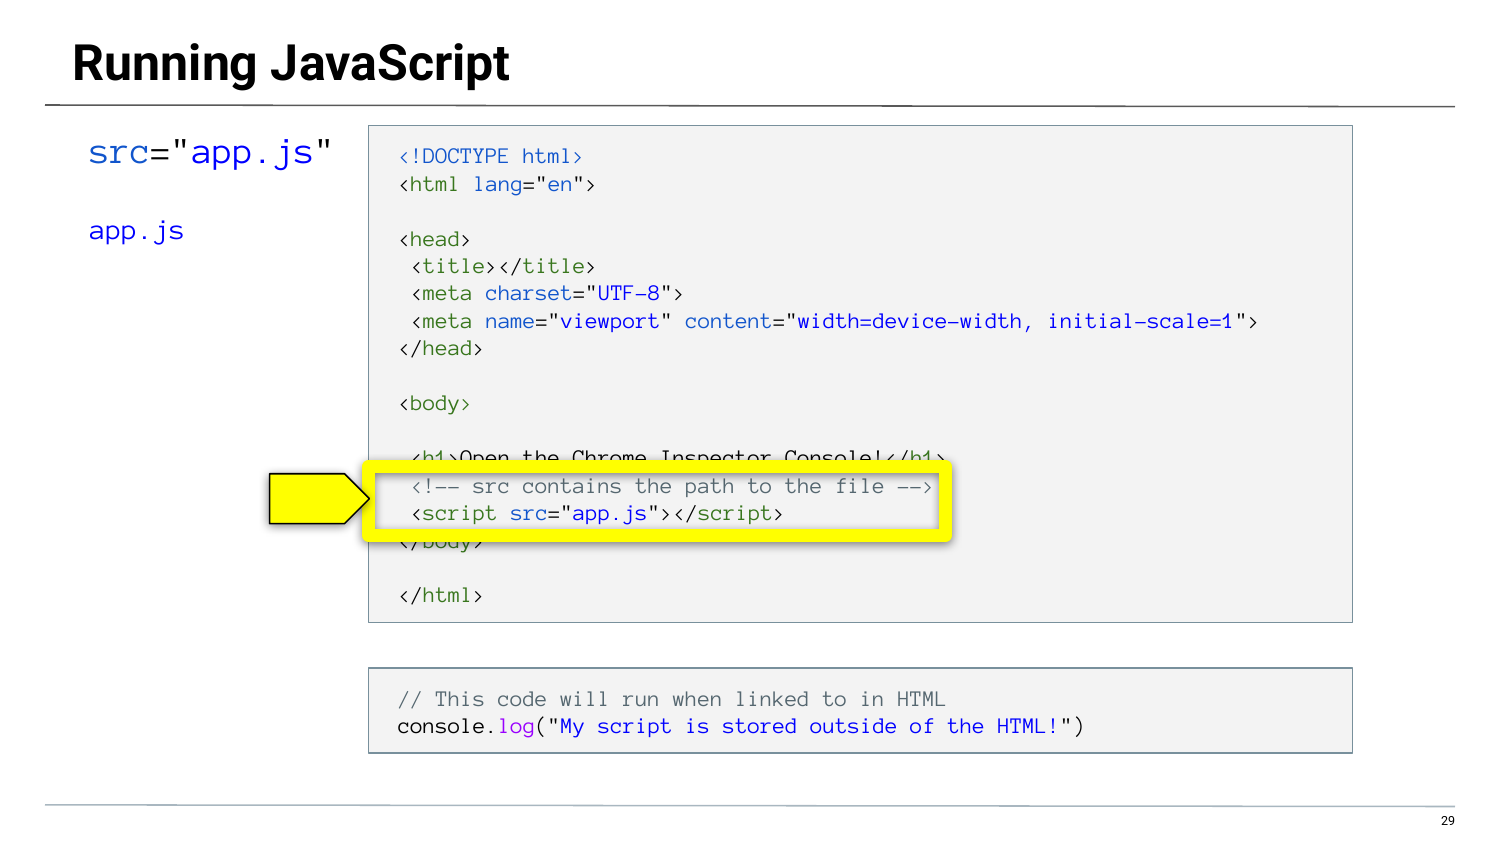

# Running JavaScript

src="app.js"
<!DOCTYPE html>
<html lang="en">

<head>
 <title></title>
 <meta charset="UTF-8">
 <meta name="viewport" content="width=device-width, initial-scale=1">
</head>

<body>

 <h1>Open the Chrome Inspector Console!</h1>
 <!-- src contains the path to the file -->
 <script src="app.js"></script>
</body>

</html>
app.js

// This code will run when linked to in HTML
console.log("My script is stored outside of the HTML!")